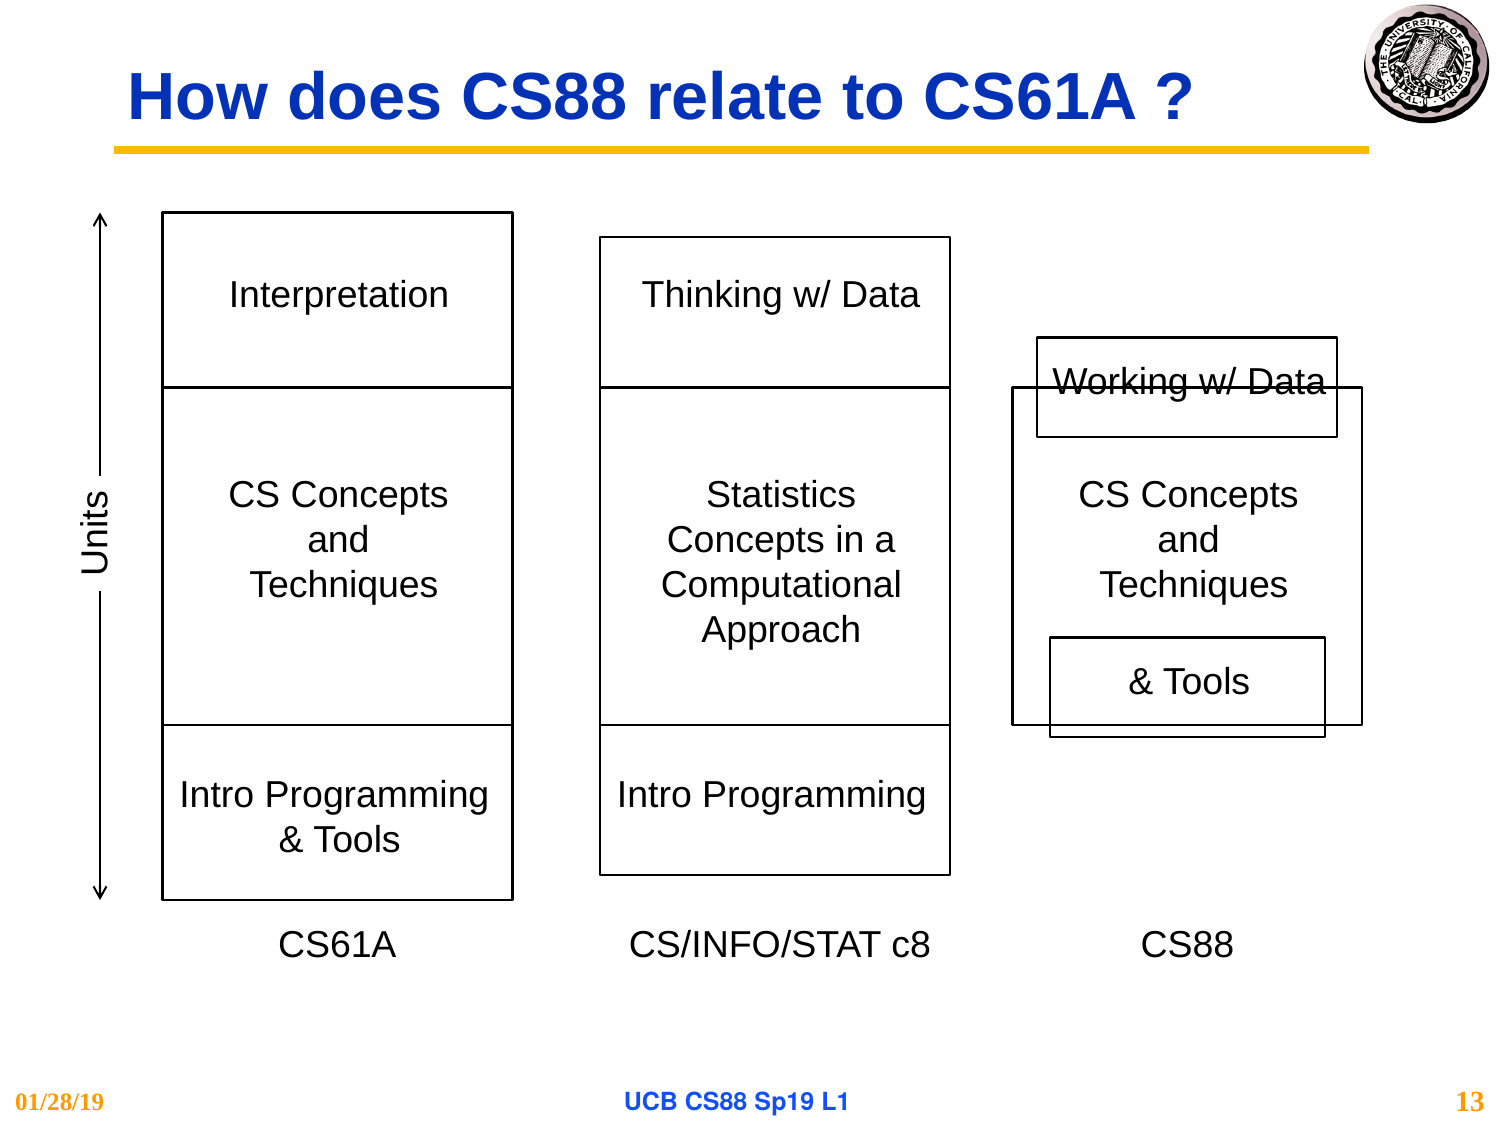

# How does CS88 relate to CS61A ?

Interpretation
Thinking w/ Data

Working w/ Data

CS Concepts
and
Techniques
Statistics Concepts in a Computational Approach
CS Concepts
and
Techniques
Units

& Tools

Intro Programming
 & Tools
Intro Programming
CS61A
CS/INFO/STAT c8
CS88
01/28/19
UCB CS88 Sp19 L1
13